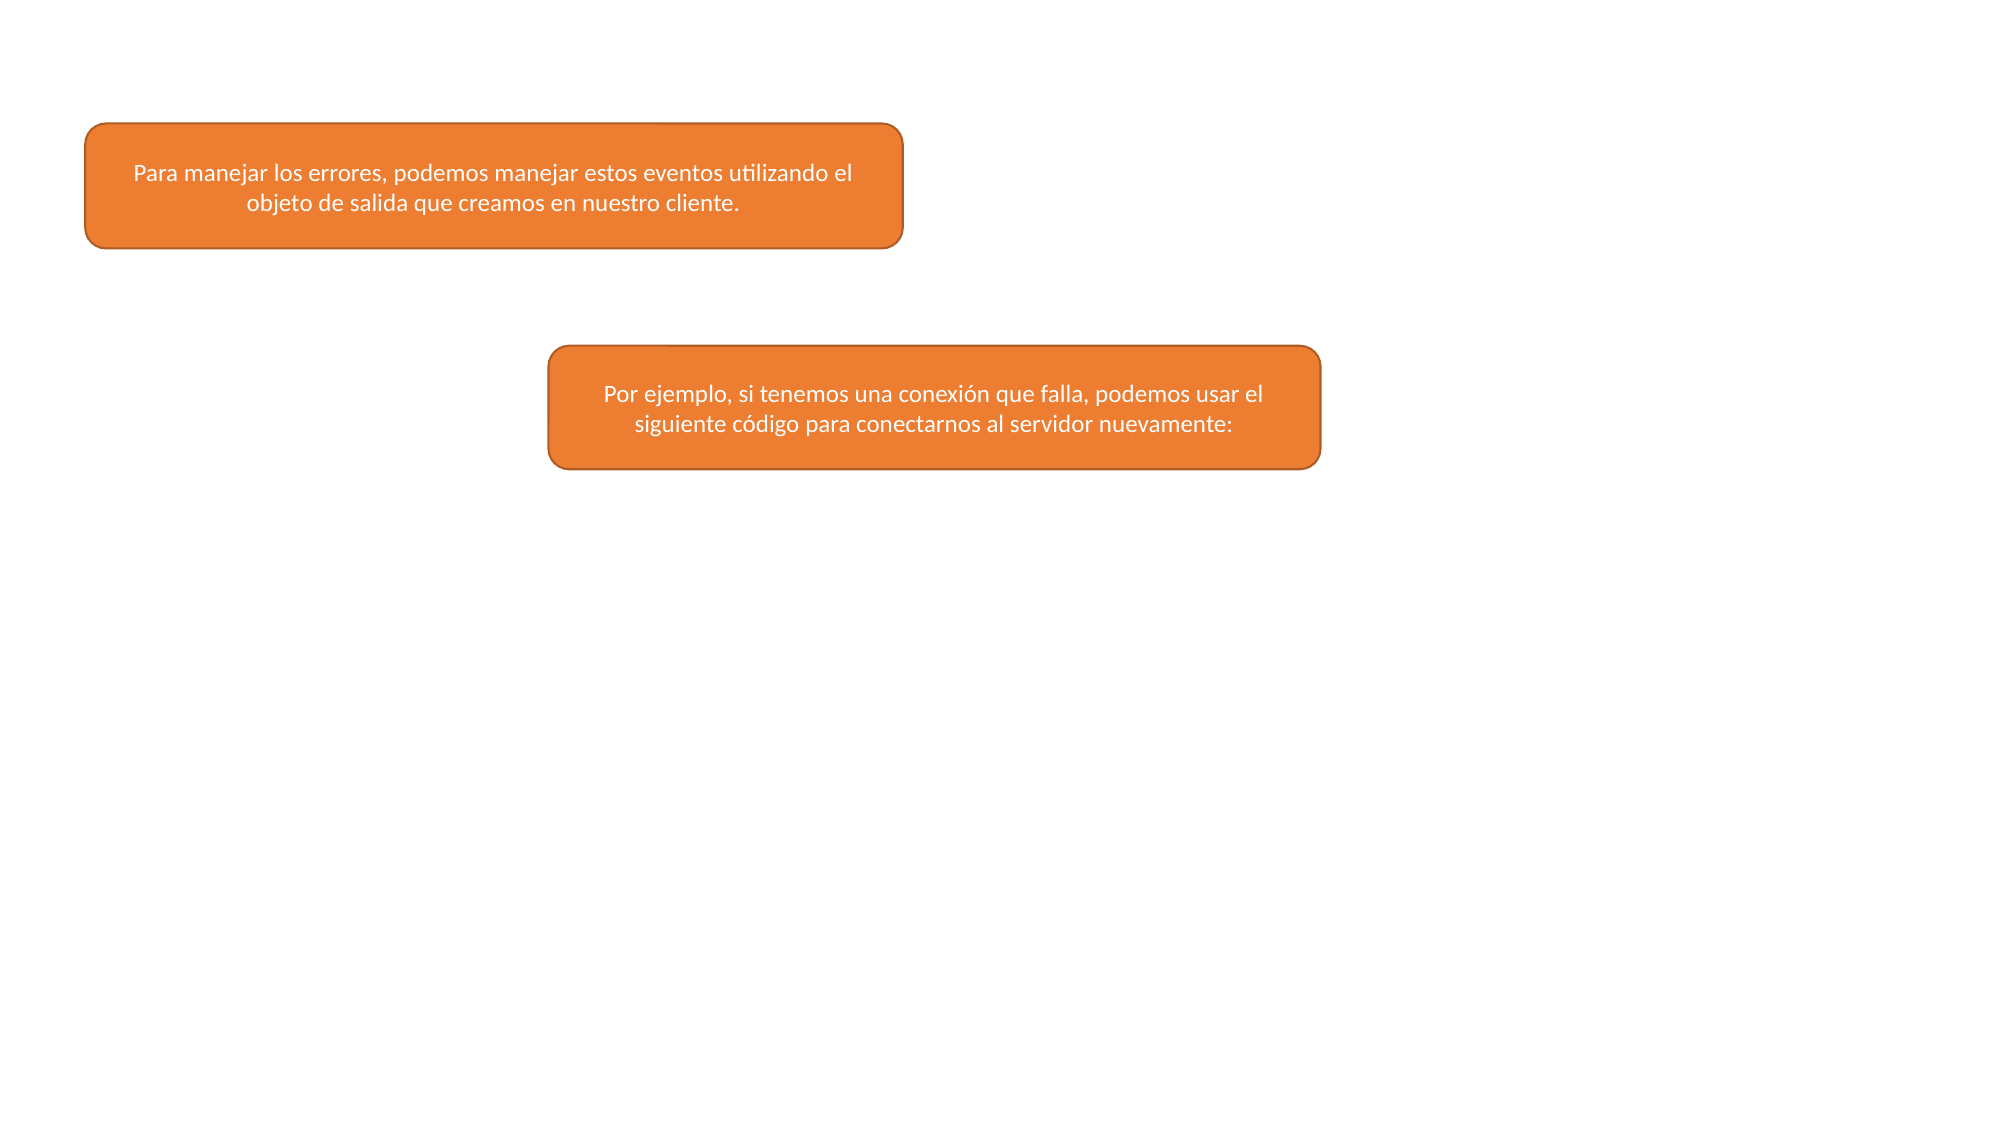

Para manejar los errores, podemos manejar estos eventos utilizando el objeto de salida que creamos en nuestro cliente.

Por ejemplo, si tenemos una conexión que falla, podemos usar el siguiente código para conectarnos al servidor nuevamente: